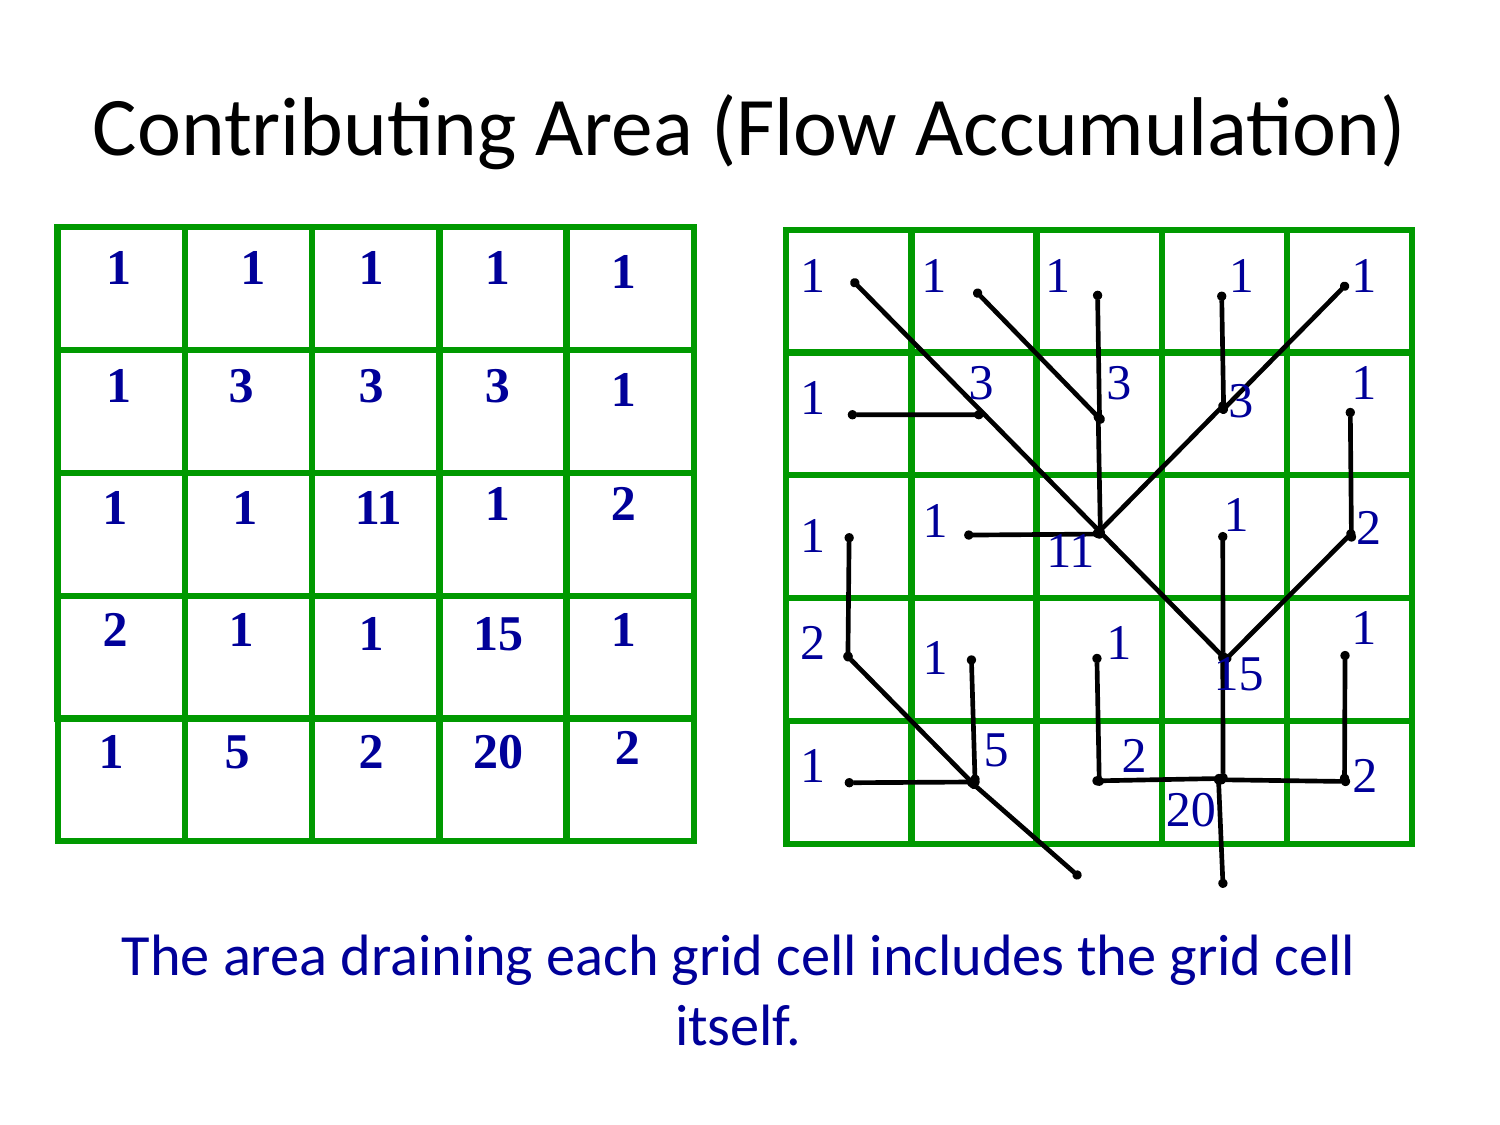

Contributing Area (Flow Accumulation)

1
1
1
1
1
1
3
3
3
1
1
2
1
1
11
2
1
1
1
15
2
1
5
2
20

1
1
1
1
1

3
3
1
1
3

1
1
2

1
11

1
2
1
1
15

5
2
1
2

20

The area draining each grid cell includes the grid cell itself.